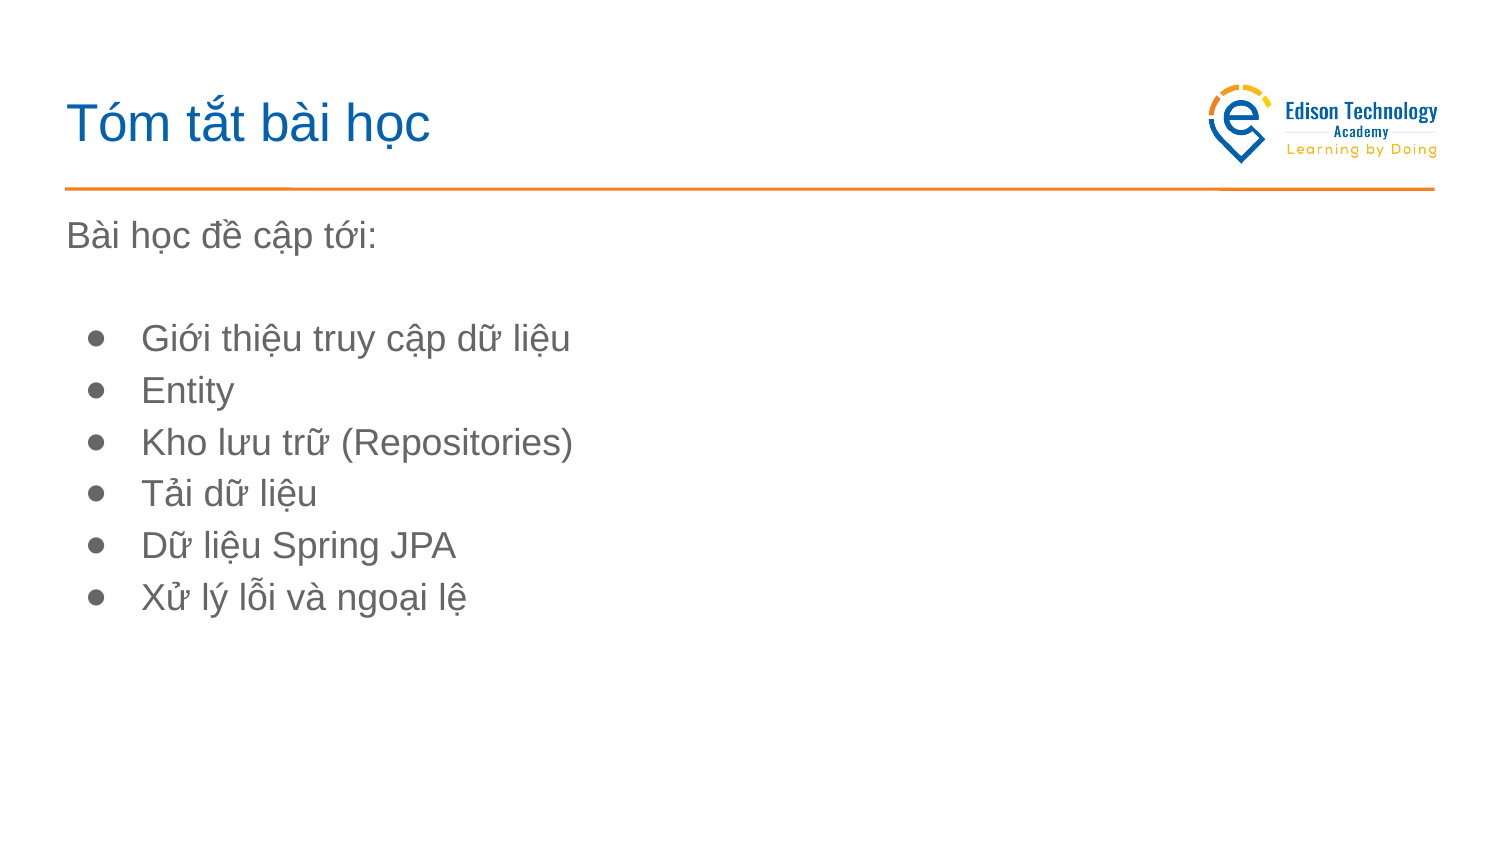

# Tóm tắt bài học
Bài học đề cập tới:

Giới thiệu truy cập dữ liệu
Entity
Kho lưu trữ (Repositories)
Tải dữ liệu
Dữ liệu Spring JPA
Xử lý lỗi và ngoại lệ